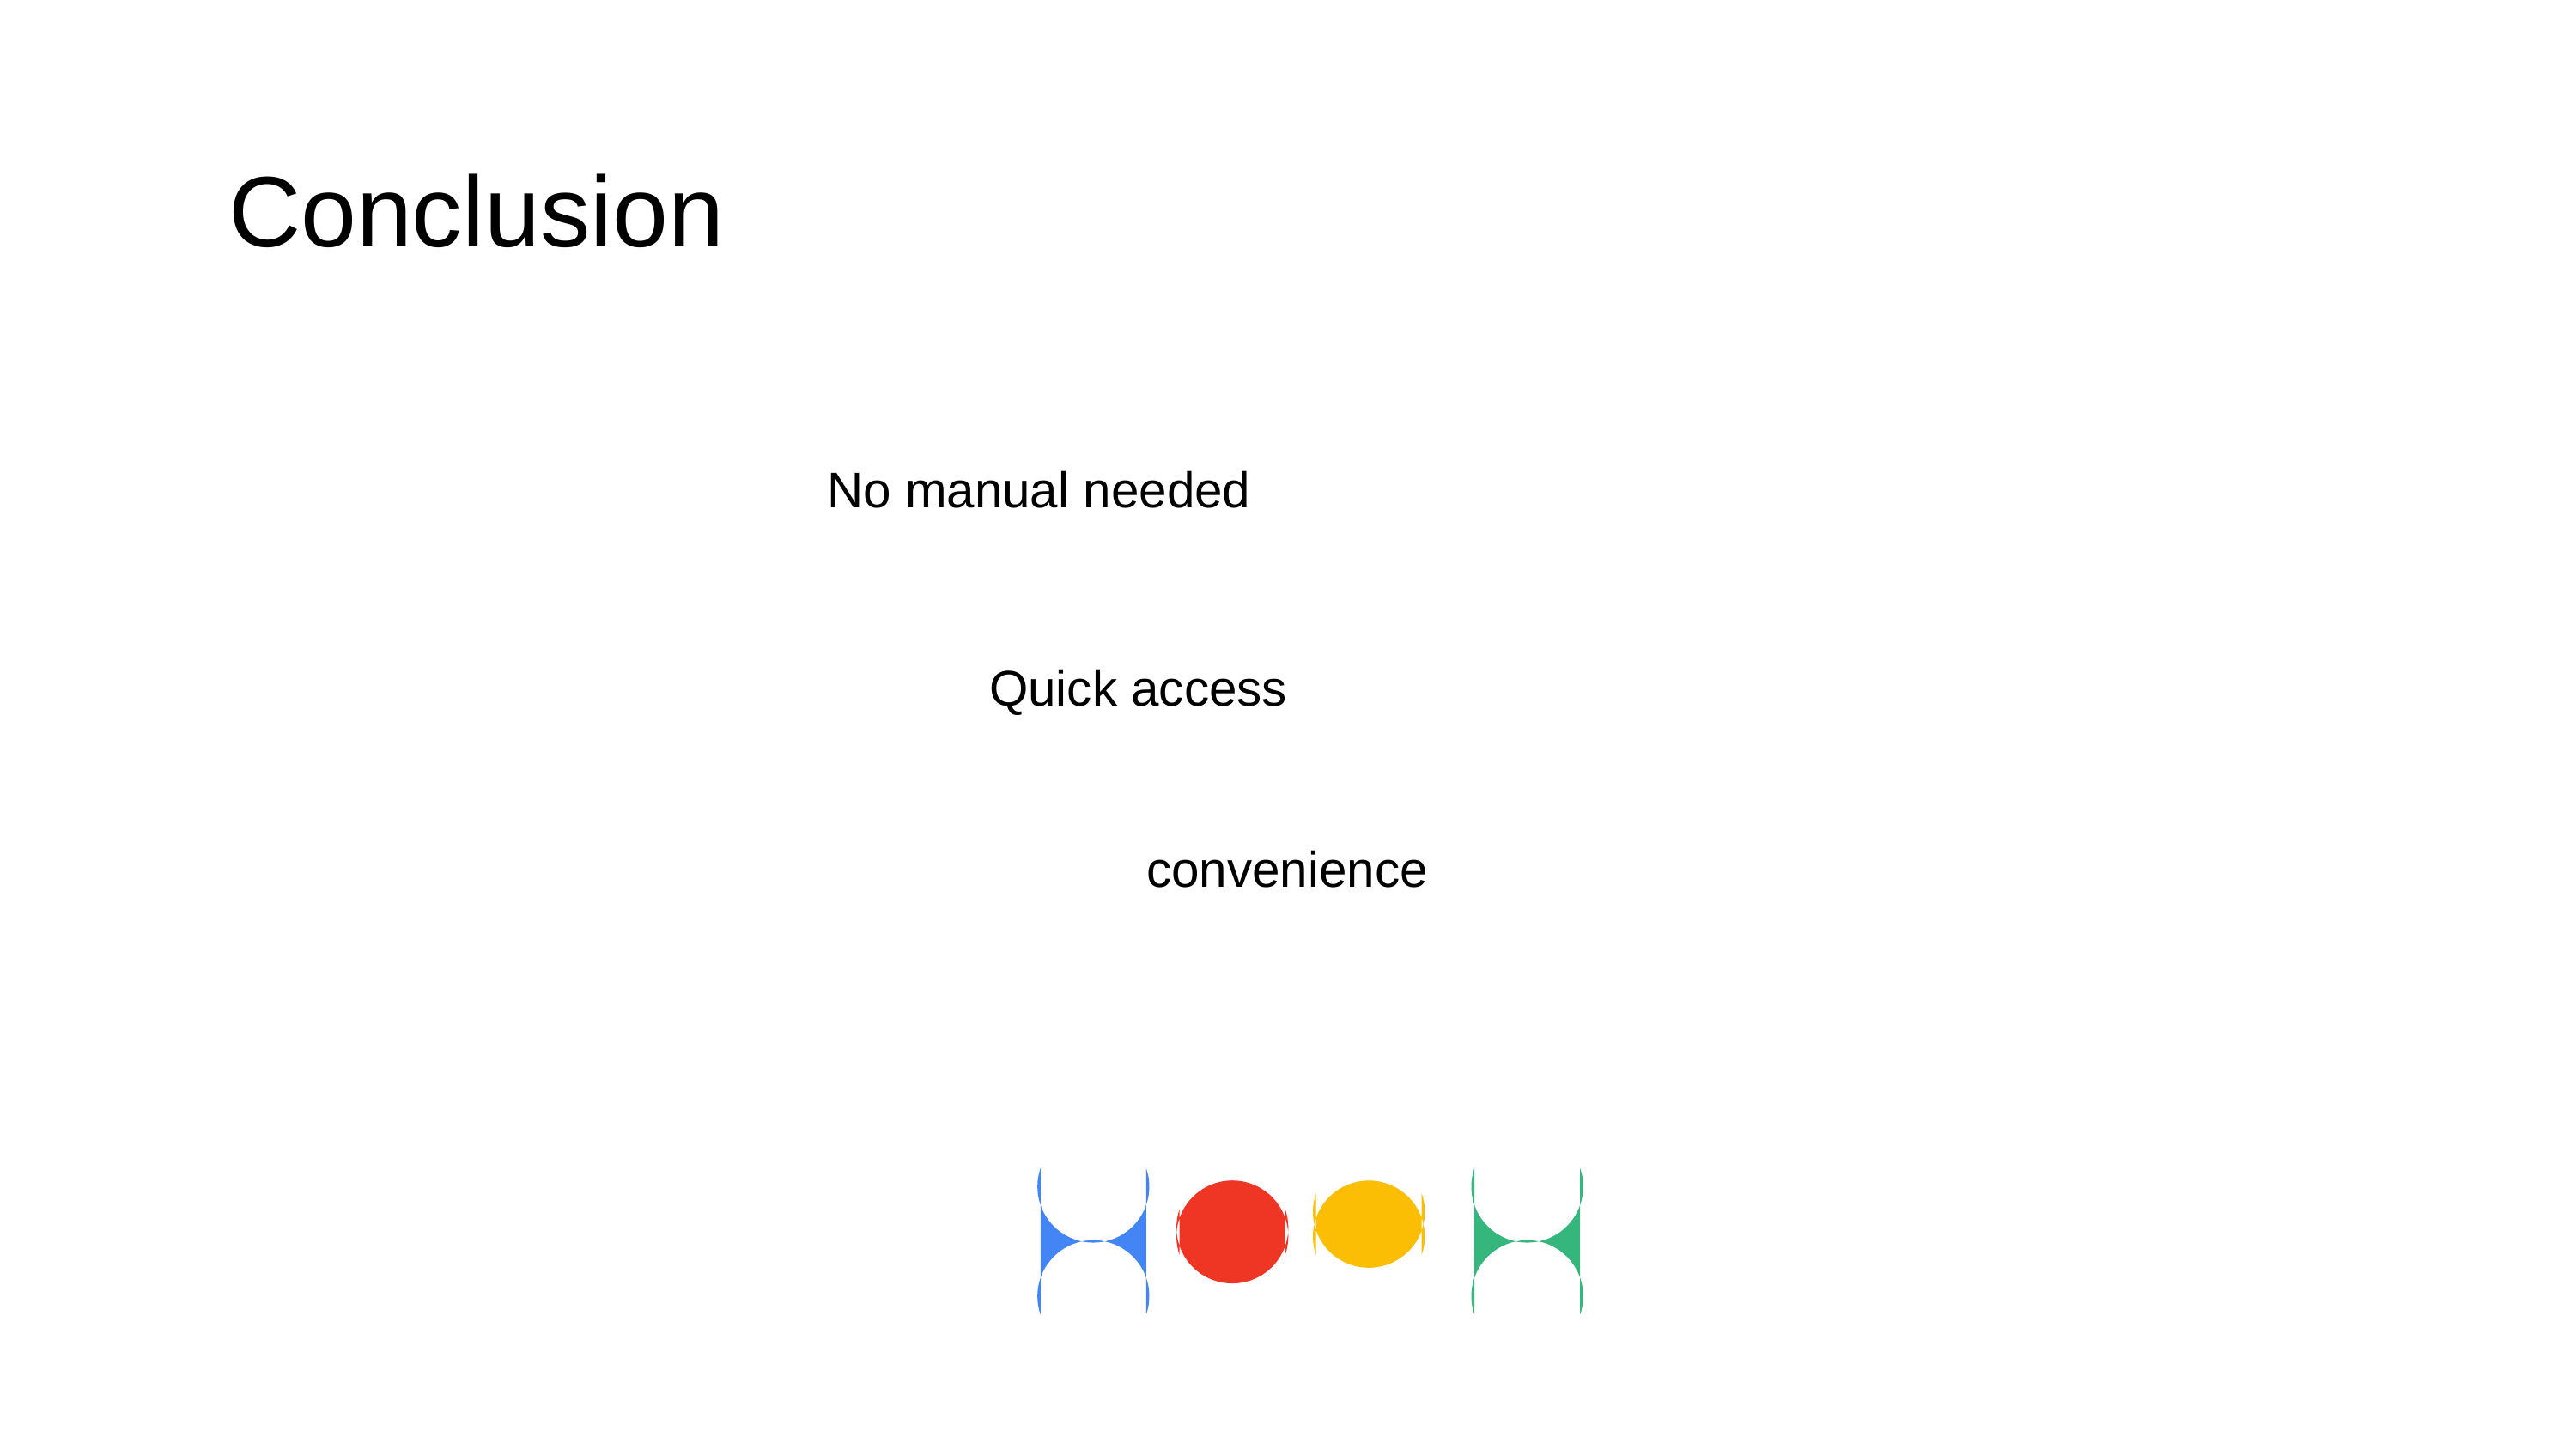

Conclusion
No manual needed
Quick access
convenience